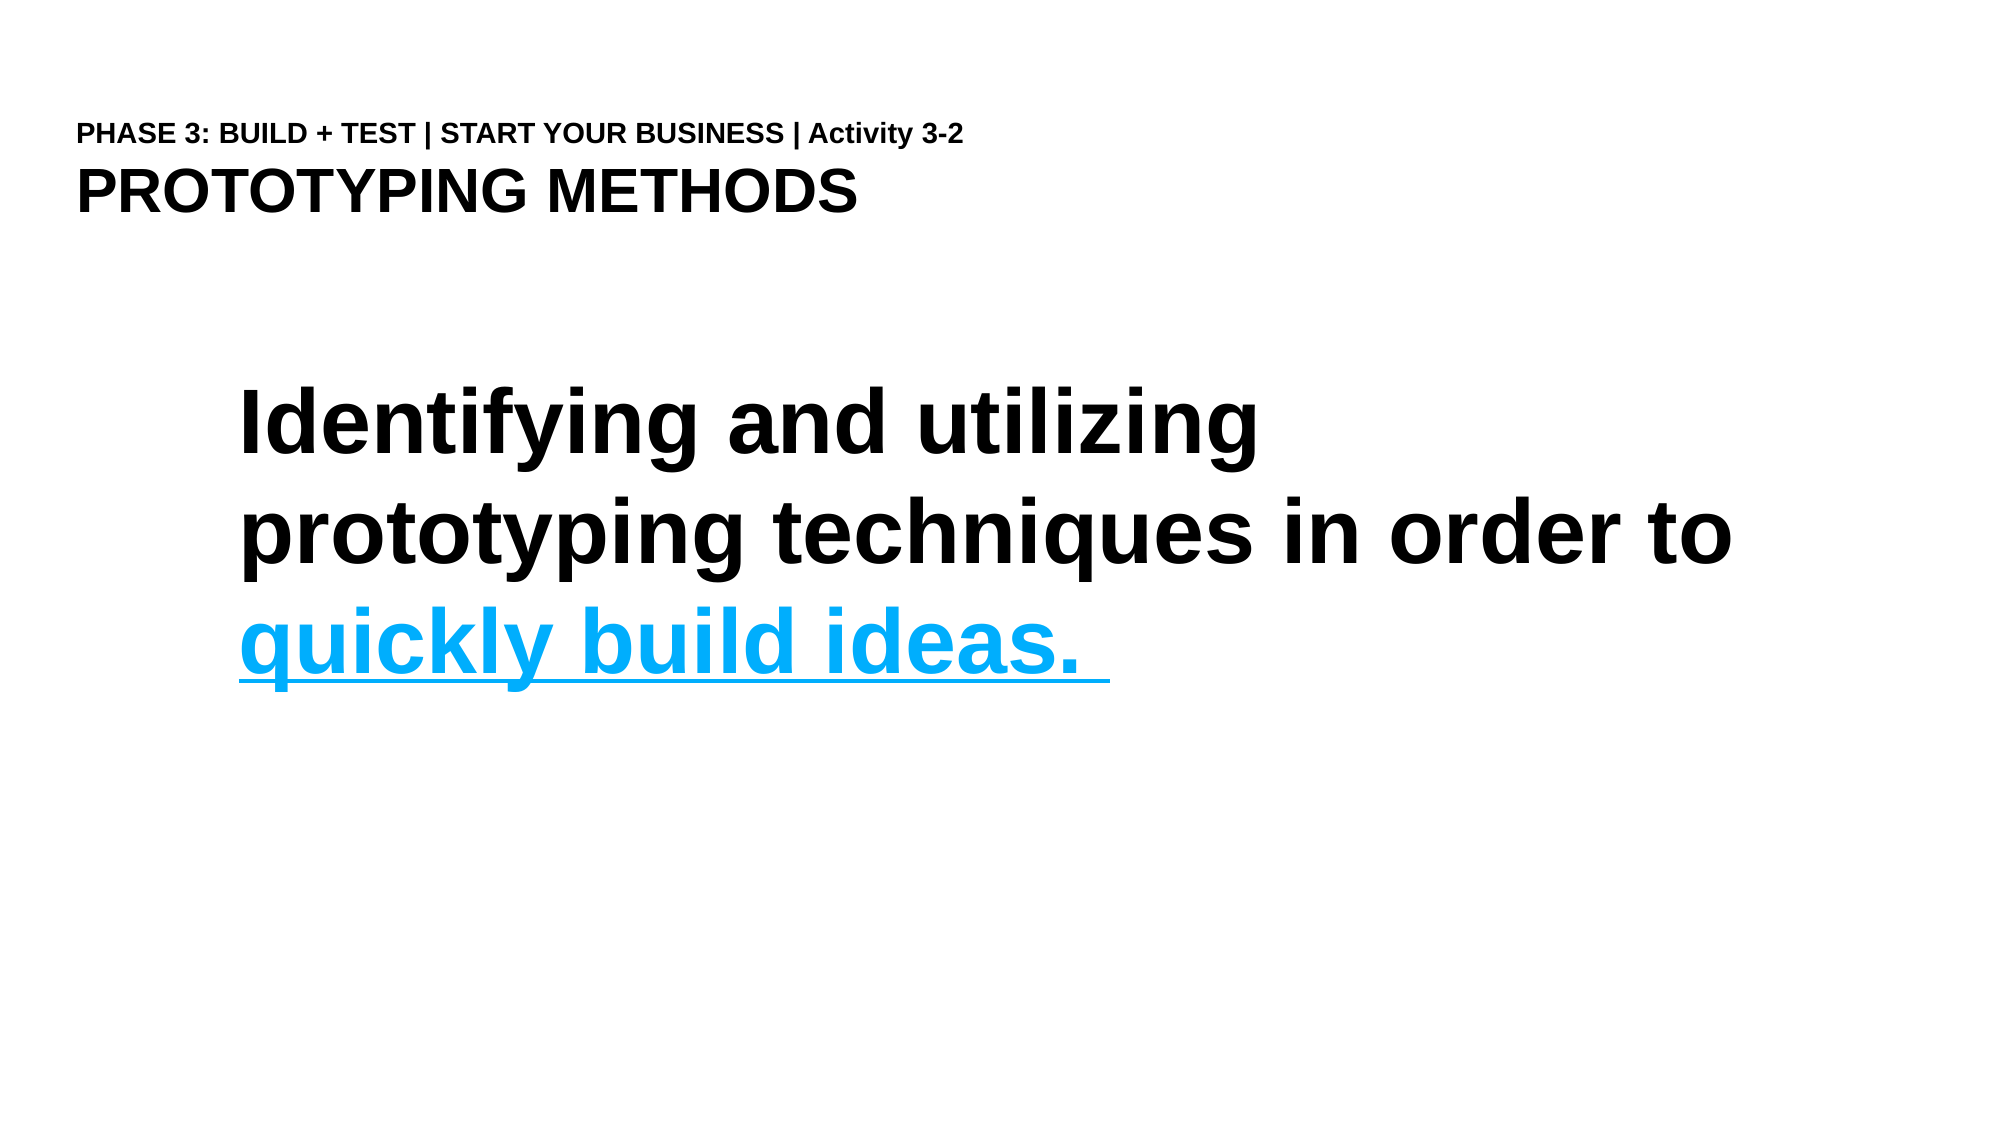

PHASE 3: BUILD + TEST | START YOUR BUSINESS | Activity 3-2
PROTOTYPING METHODS
Identifying and utilizing  prototyping techniques in order to quickly build ideas.